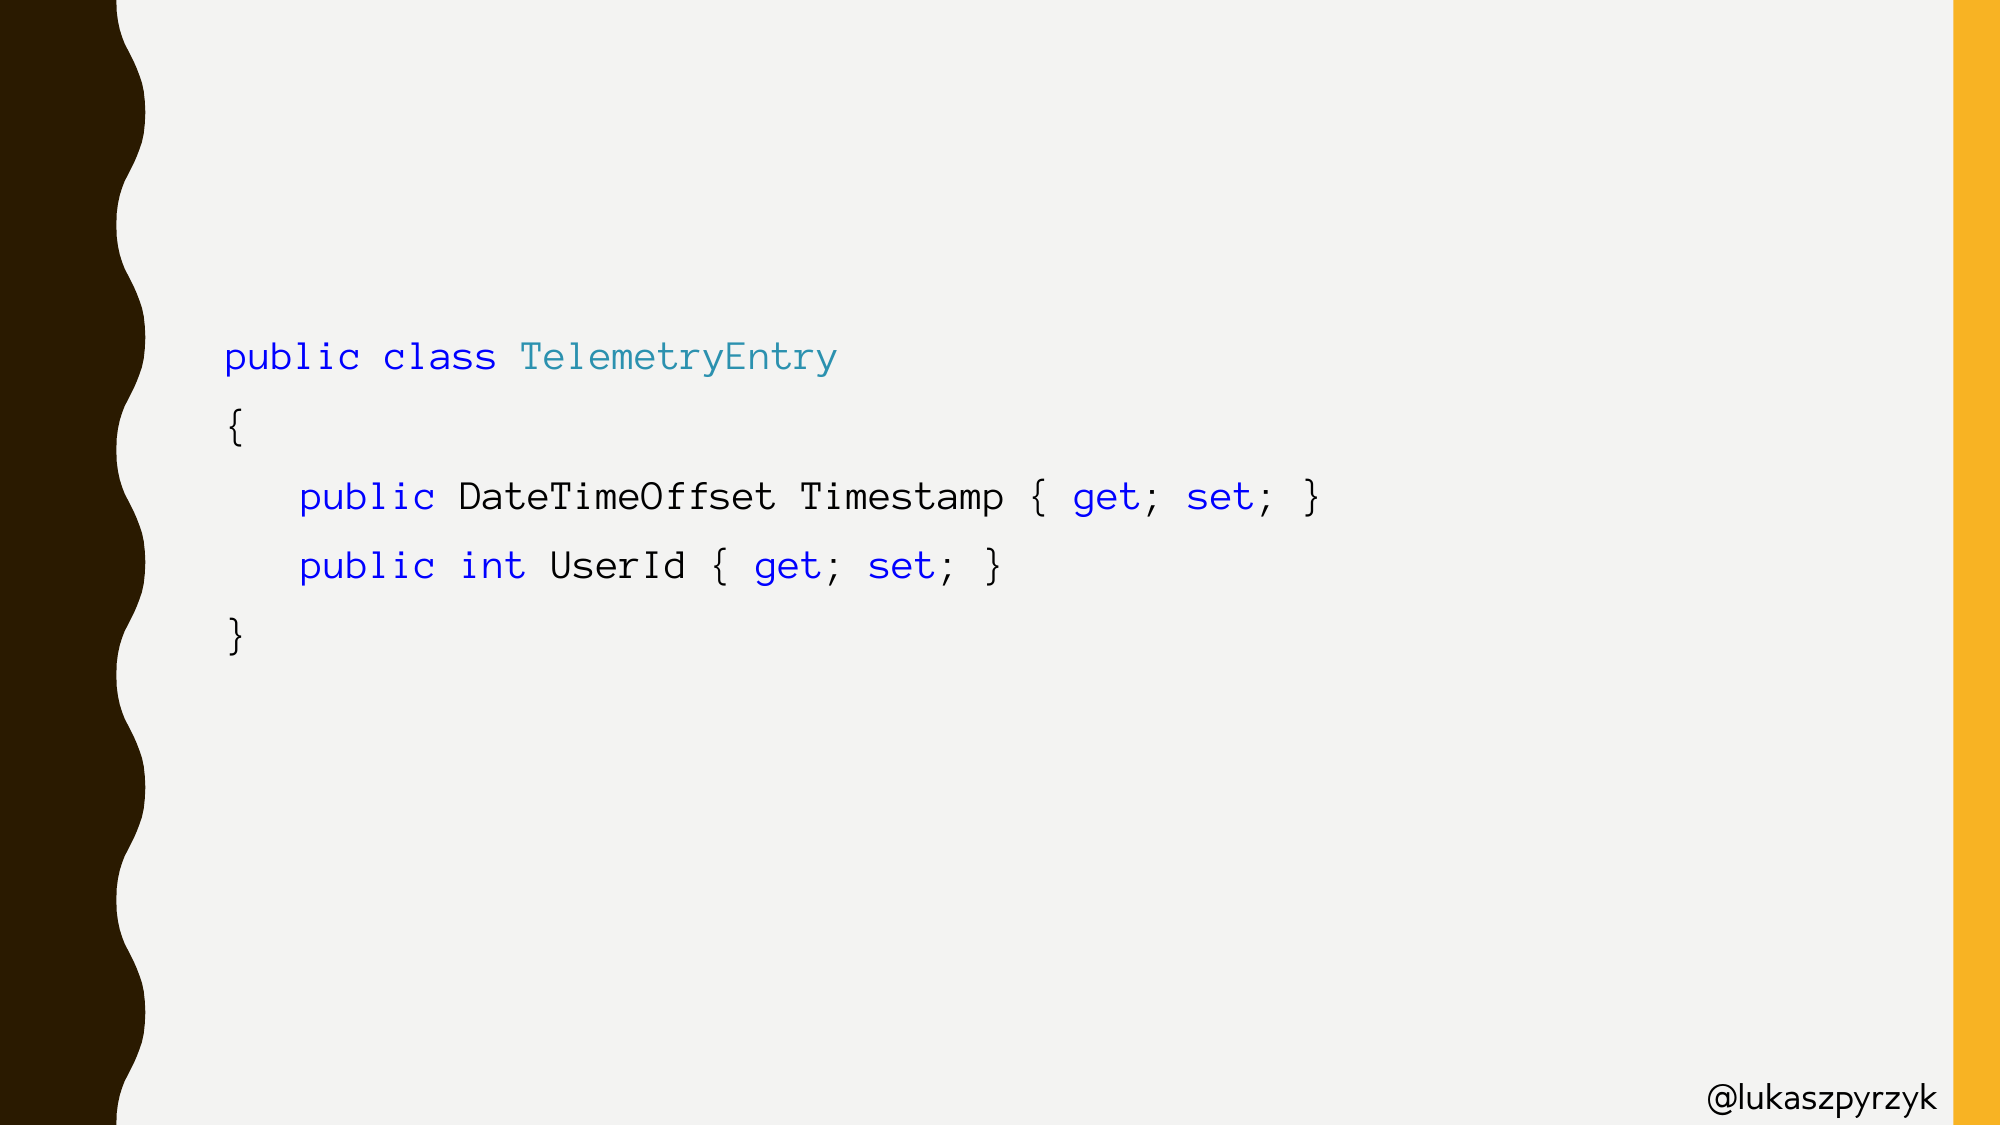

public class TelemetryEntry
{
public DateTimeOffset Timestamp { get; set; }
public int UserId { get; set; }
}
@lukaszpyrzyk